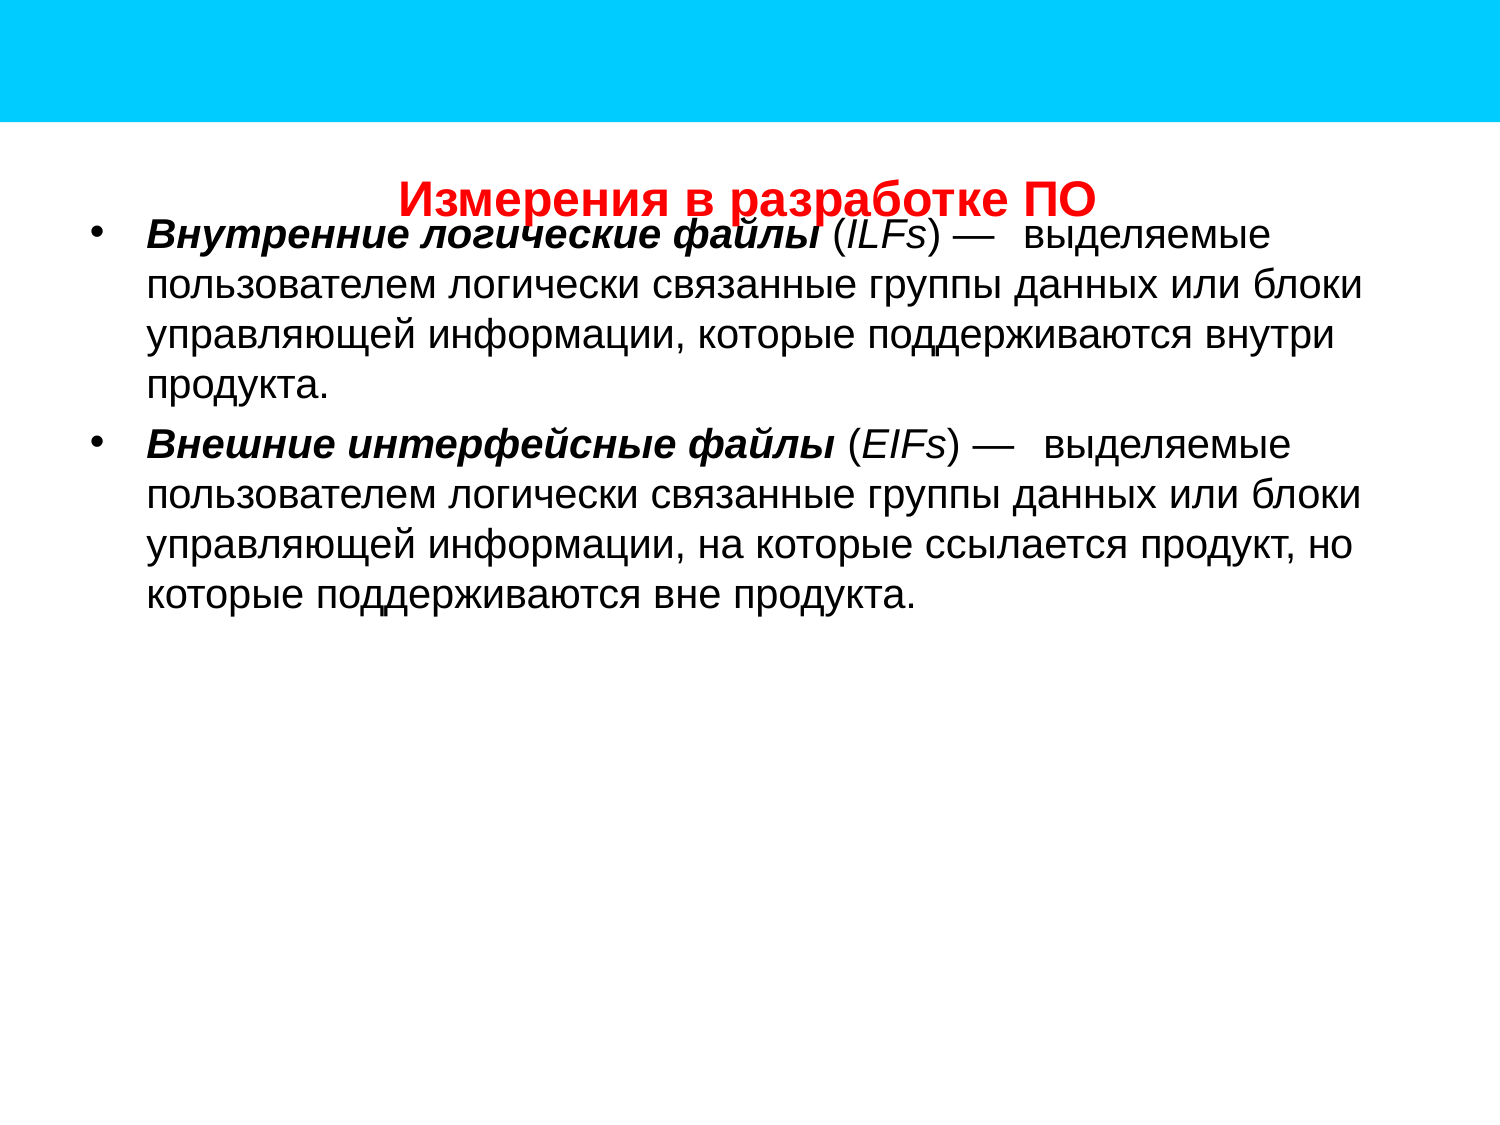

# Измерения в разработке ПО
Внутренние логические файлы (ILFs) — выделяемые пользователем логически связанные группы данных или блоки управляющей информации, которые поддерживаются внутри продукта.
Внешние интерфейсные файлы (EIFs) — выделяемые пользователем логически связанные группы данных или блоки управляющей информации, на которые ссылается продукт, но которые поддерживаются вне продукта.